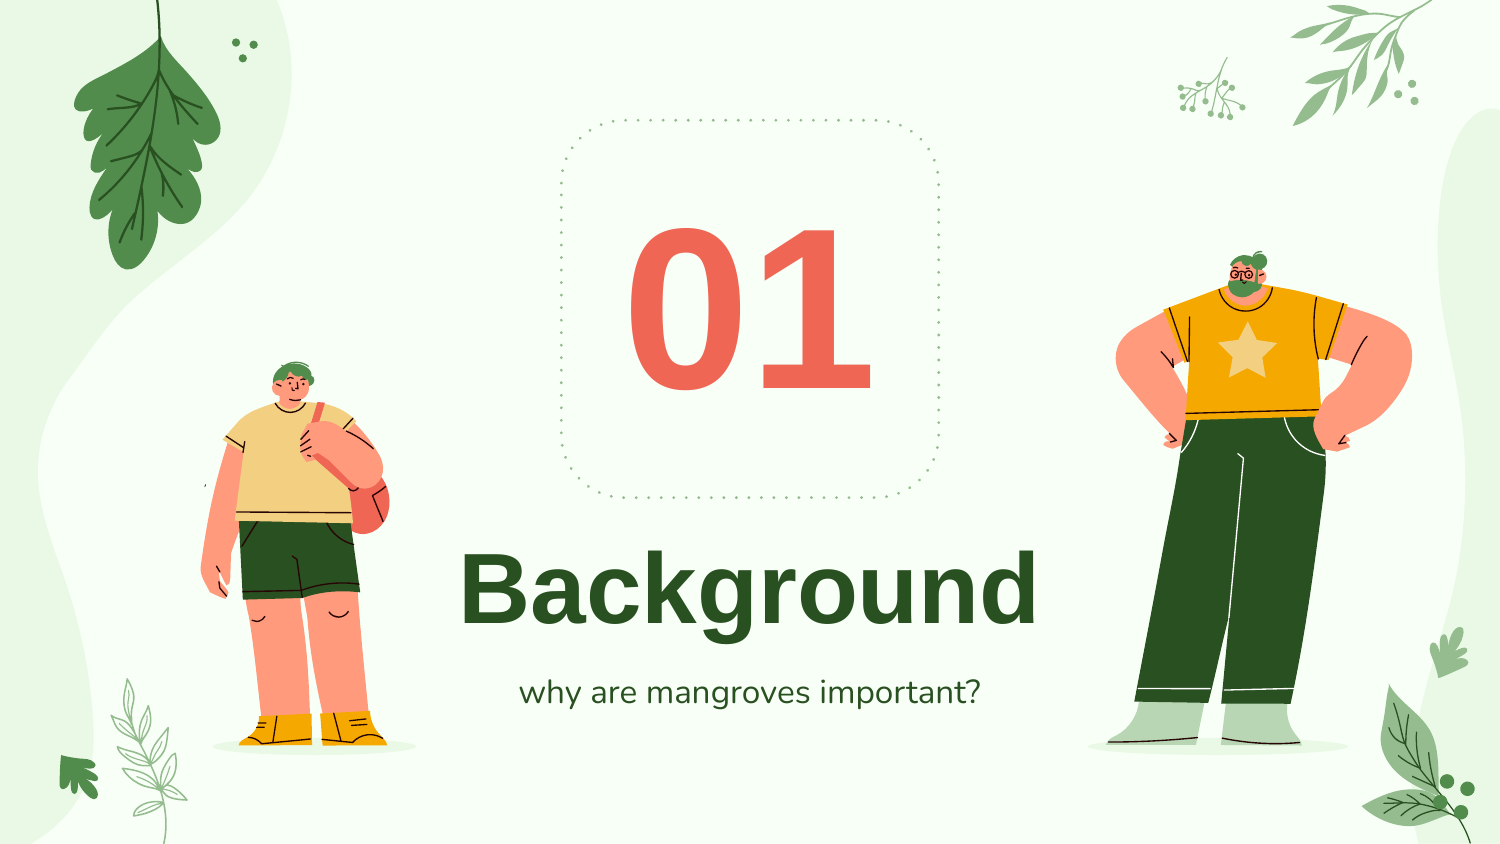

# 01

Background
why are mangroves important?